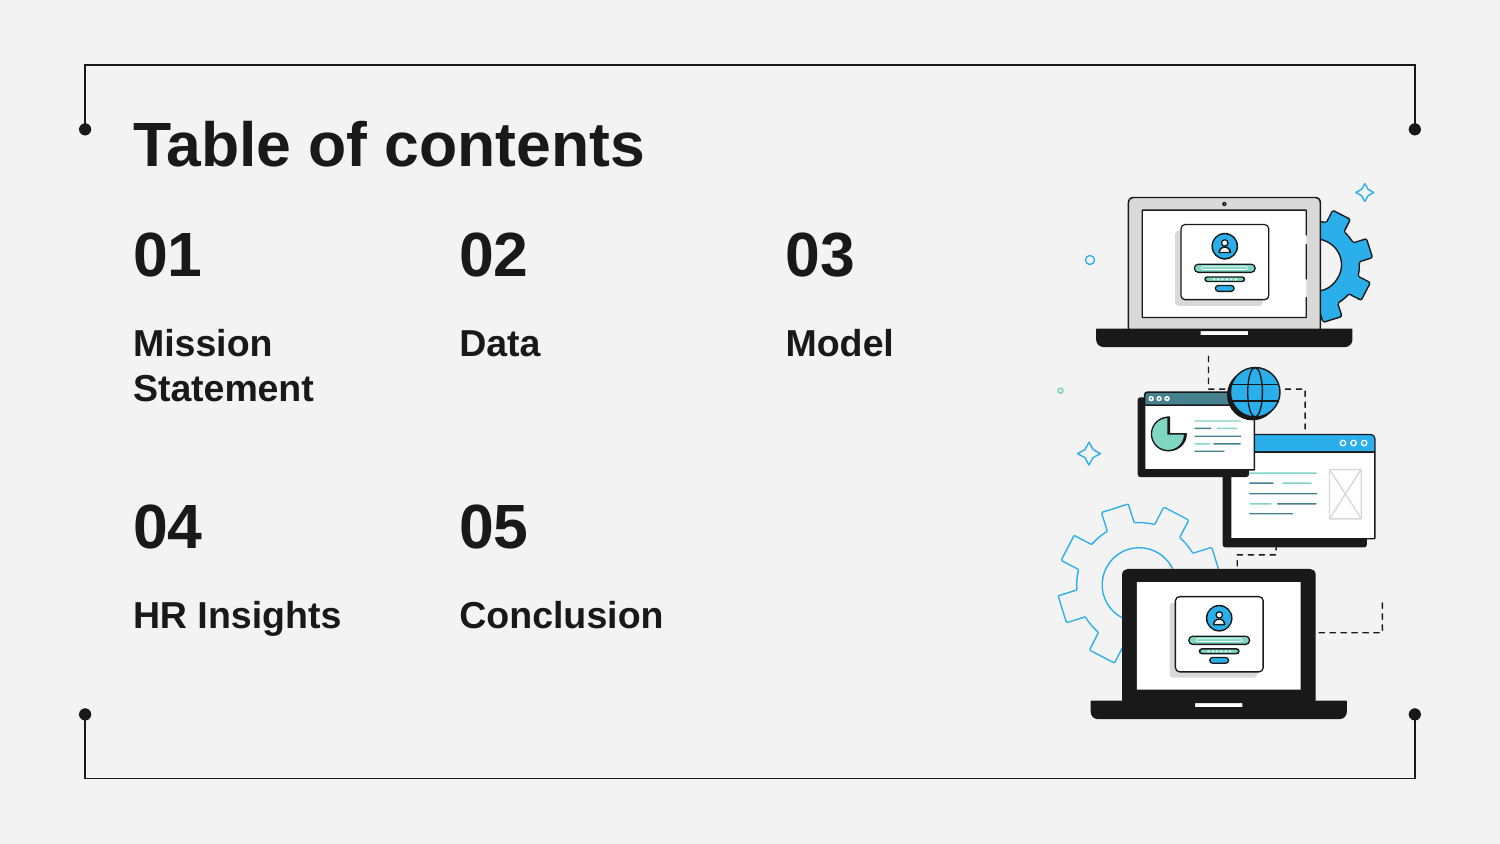

Table of contents

# 01
02
03
Data
Model
Mission Statement
04
05
HR Insights
Conclusion